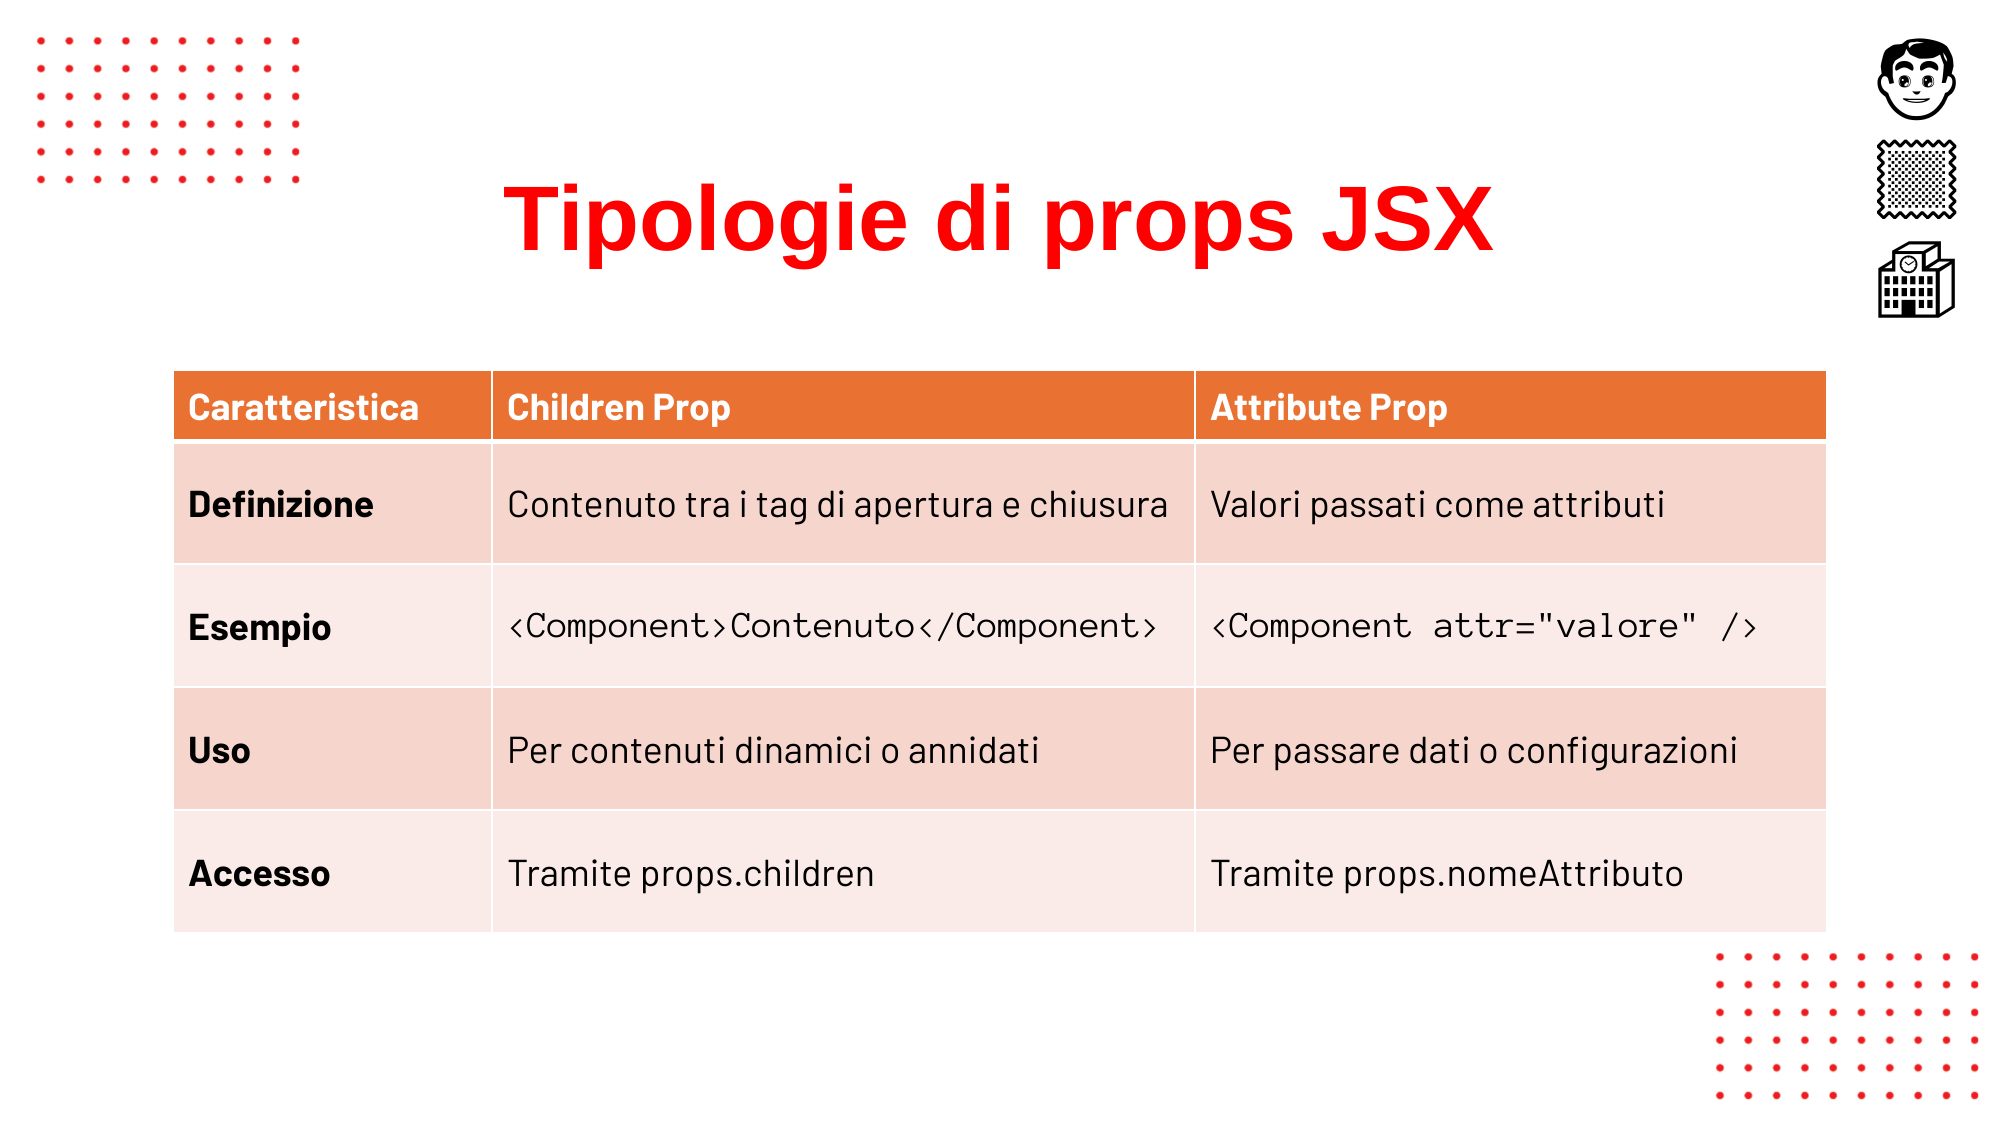

👨🏼‍🏫
# Tipologie di props JSX
| Caratteristica | Children Prop | Attribute Prop |
| --- | --- | --- |
| Definizione | Contenuto tra i tag di apertura e chiusura | Valori passati come attributi |
| Esempio | <Component>Contenuto</Component> | <Component attr="valore" /> |
| Uso | Per contenuti dinamici o annidati | Per passare dati o configurazioni |
| Accesso | Tramite props.children | Tramite props.nomeAttributo |
| Caratteristica | Children Prop | Attribute Prop |
| --- | --- | --- |
| Definizione | Contenuto tra i tag di apertura e chiusura | Valori passati come attributi |
| Esempio | <Component>Contenuto</Component> | <Component attr="valore" /> |
| Uso | Per contenuti dinamici o annidati | Per passare dati o configurazioni |
| Accesso | Tramite props.children | Tramite props.nomeAttributo |